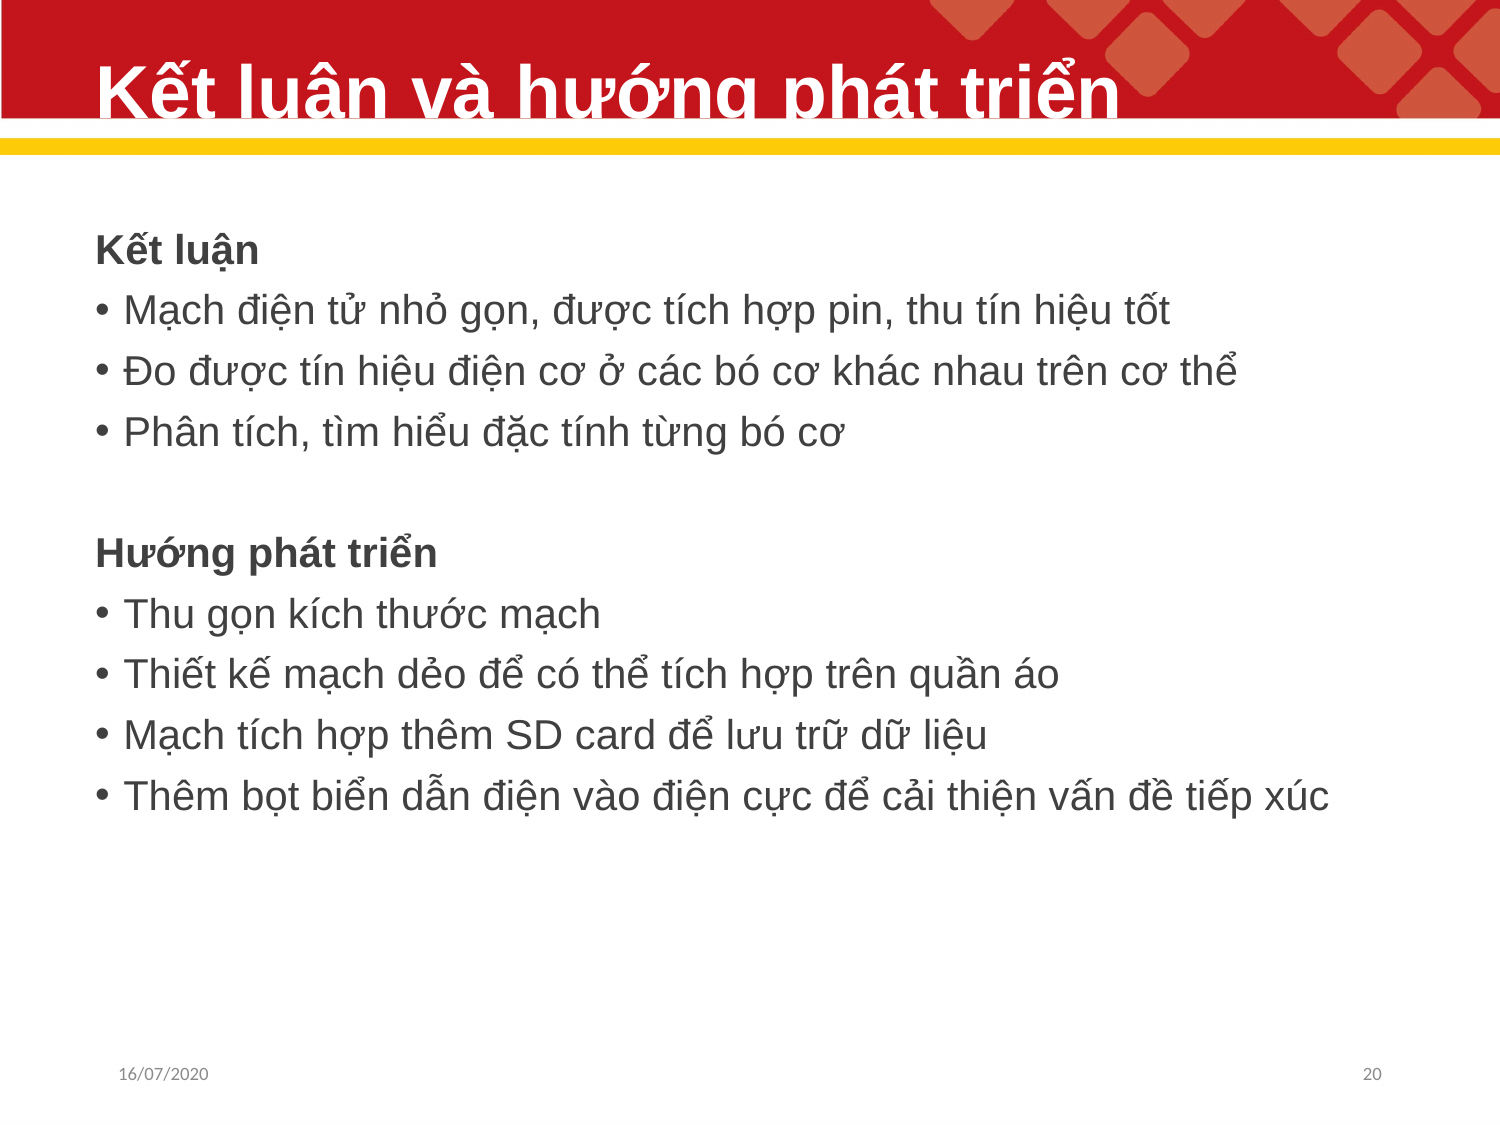

# Kết luận và hướng phát triển
Kết luận
Mạch điện tử nhỏ gọn, được tích hợp pin, thu tín hiệu tốt
Đo được tín hiệu điện cơ ở các bó cơ khác nhau trên cơ thể
Phân tích, tìm hiểu đặc tính từng bó cơ

Hướng phát triển
Thu gọn kích thước mạch
Thiết kế mạch dẻo để có thể tích hợp trên quần áo
Mạch tích hợp thêm SD card để lưu trữ dữ liệu
Thêm bọt biển dẫn điện vào điện cực để cải thiện vấn đề tiếp xúc

16/07/2020
20